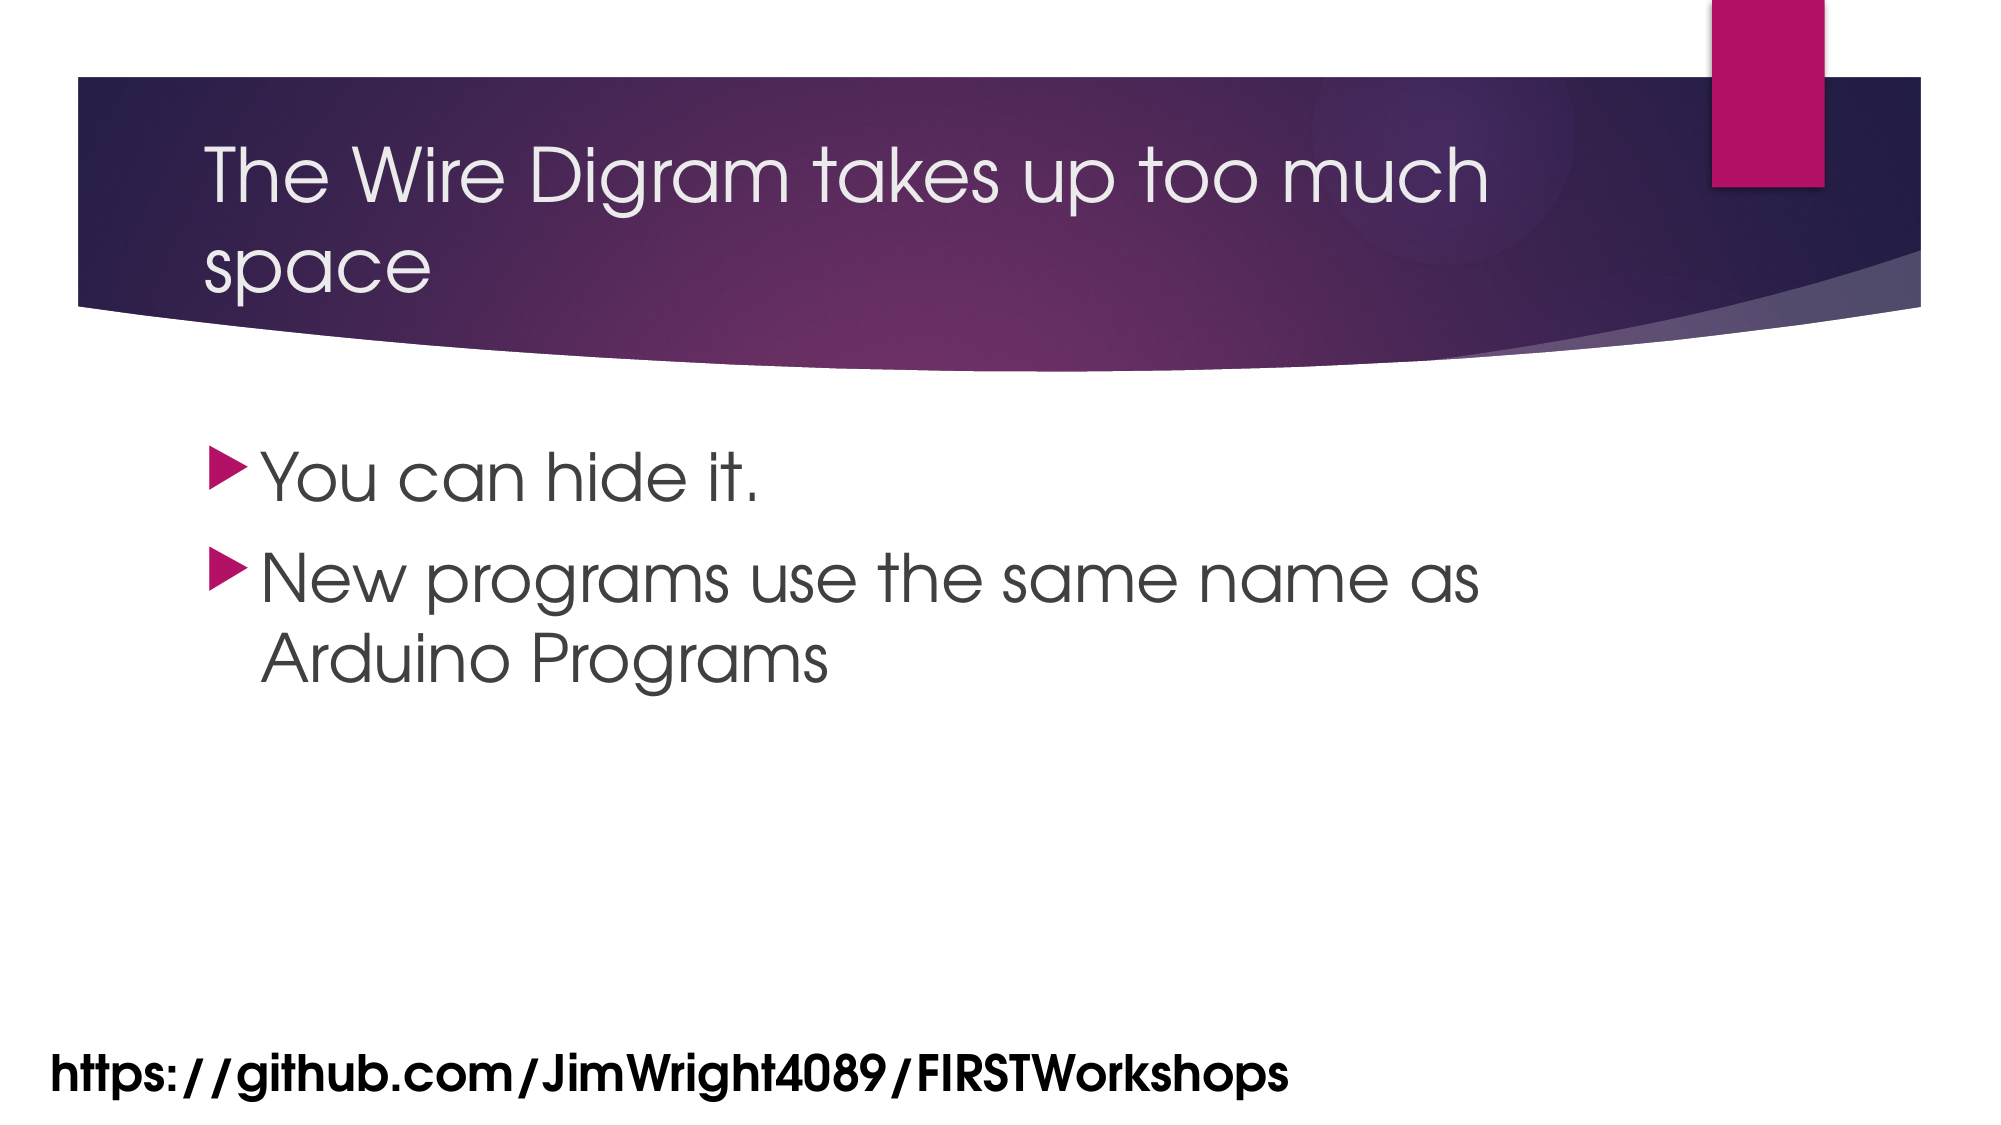

# The Wire Digram takes up too much space
You can hide it.
New programs use the same name as Arduino Programs

https://github.com/JimWright4089/FIRSTWorkshops